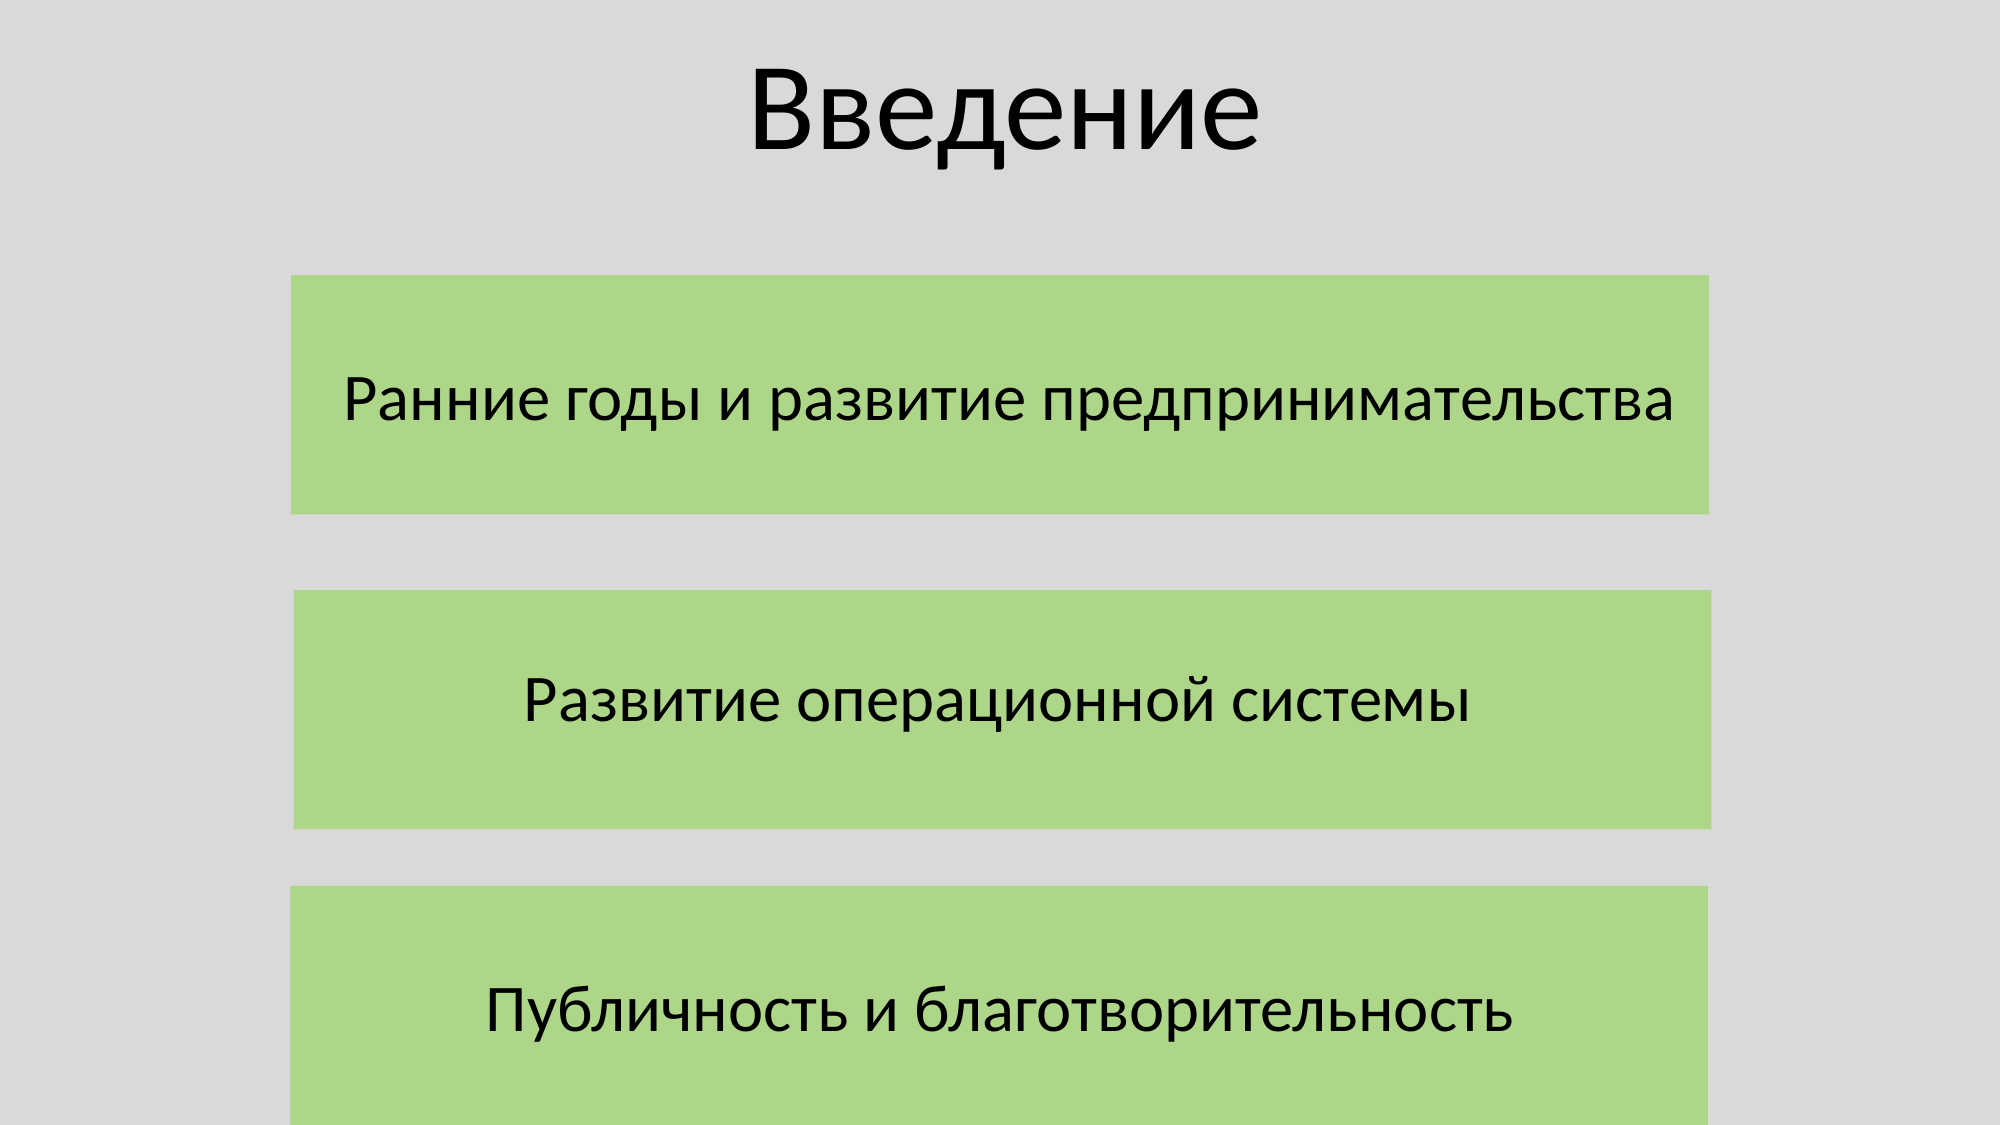

# Введение

Ранние годы и развитие предпринимательства

Развитие операционной системы

Публичность и благотворительность